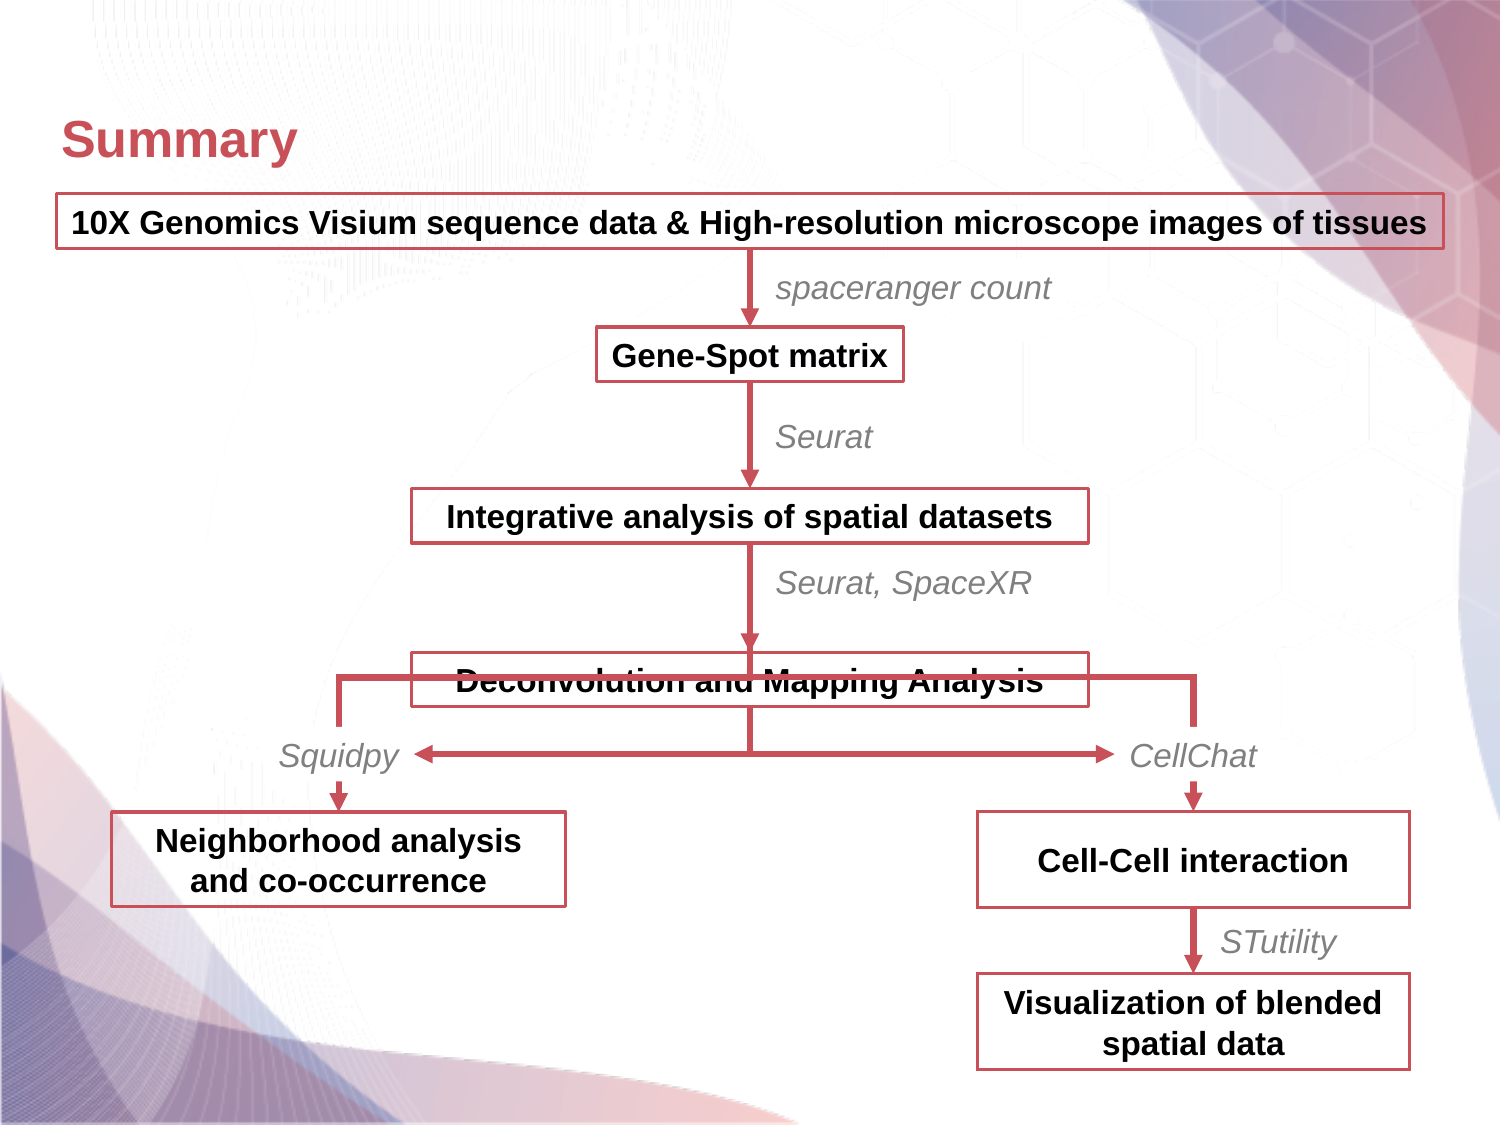

# Summary

10X Genomics Visium sequence data & High-resolution microscope images of tissues
spaceranger count
Gene-Spot matrix
Seurat
Integrative analysis of spatial datasets
Seurat, SpaceXR
Deconvolution and Mapping Analysis
Squidpy
CellChat
Cell-Cell interaction
Neighborhood analysis and co-occurrence
STutility
Visualization of blended spatial data